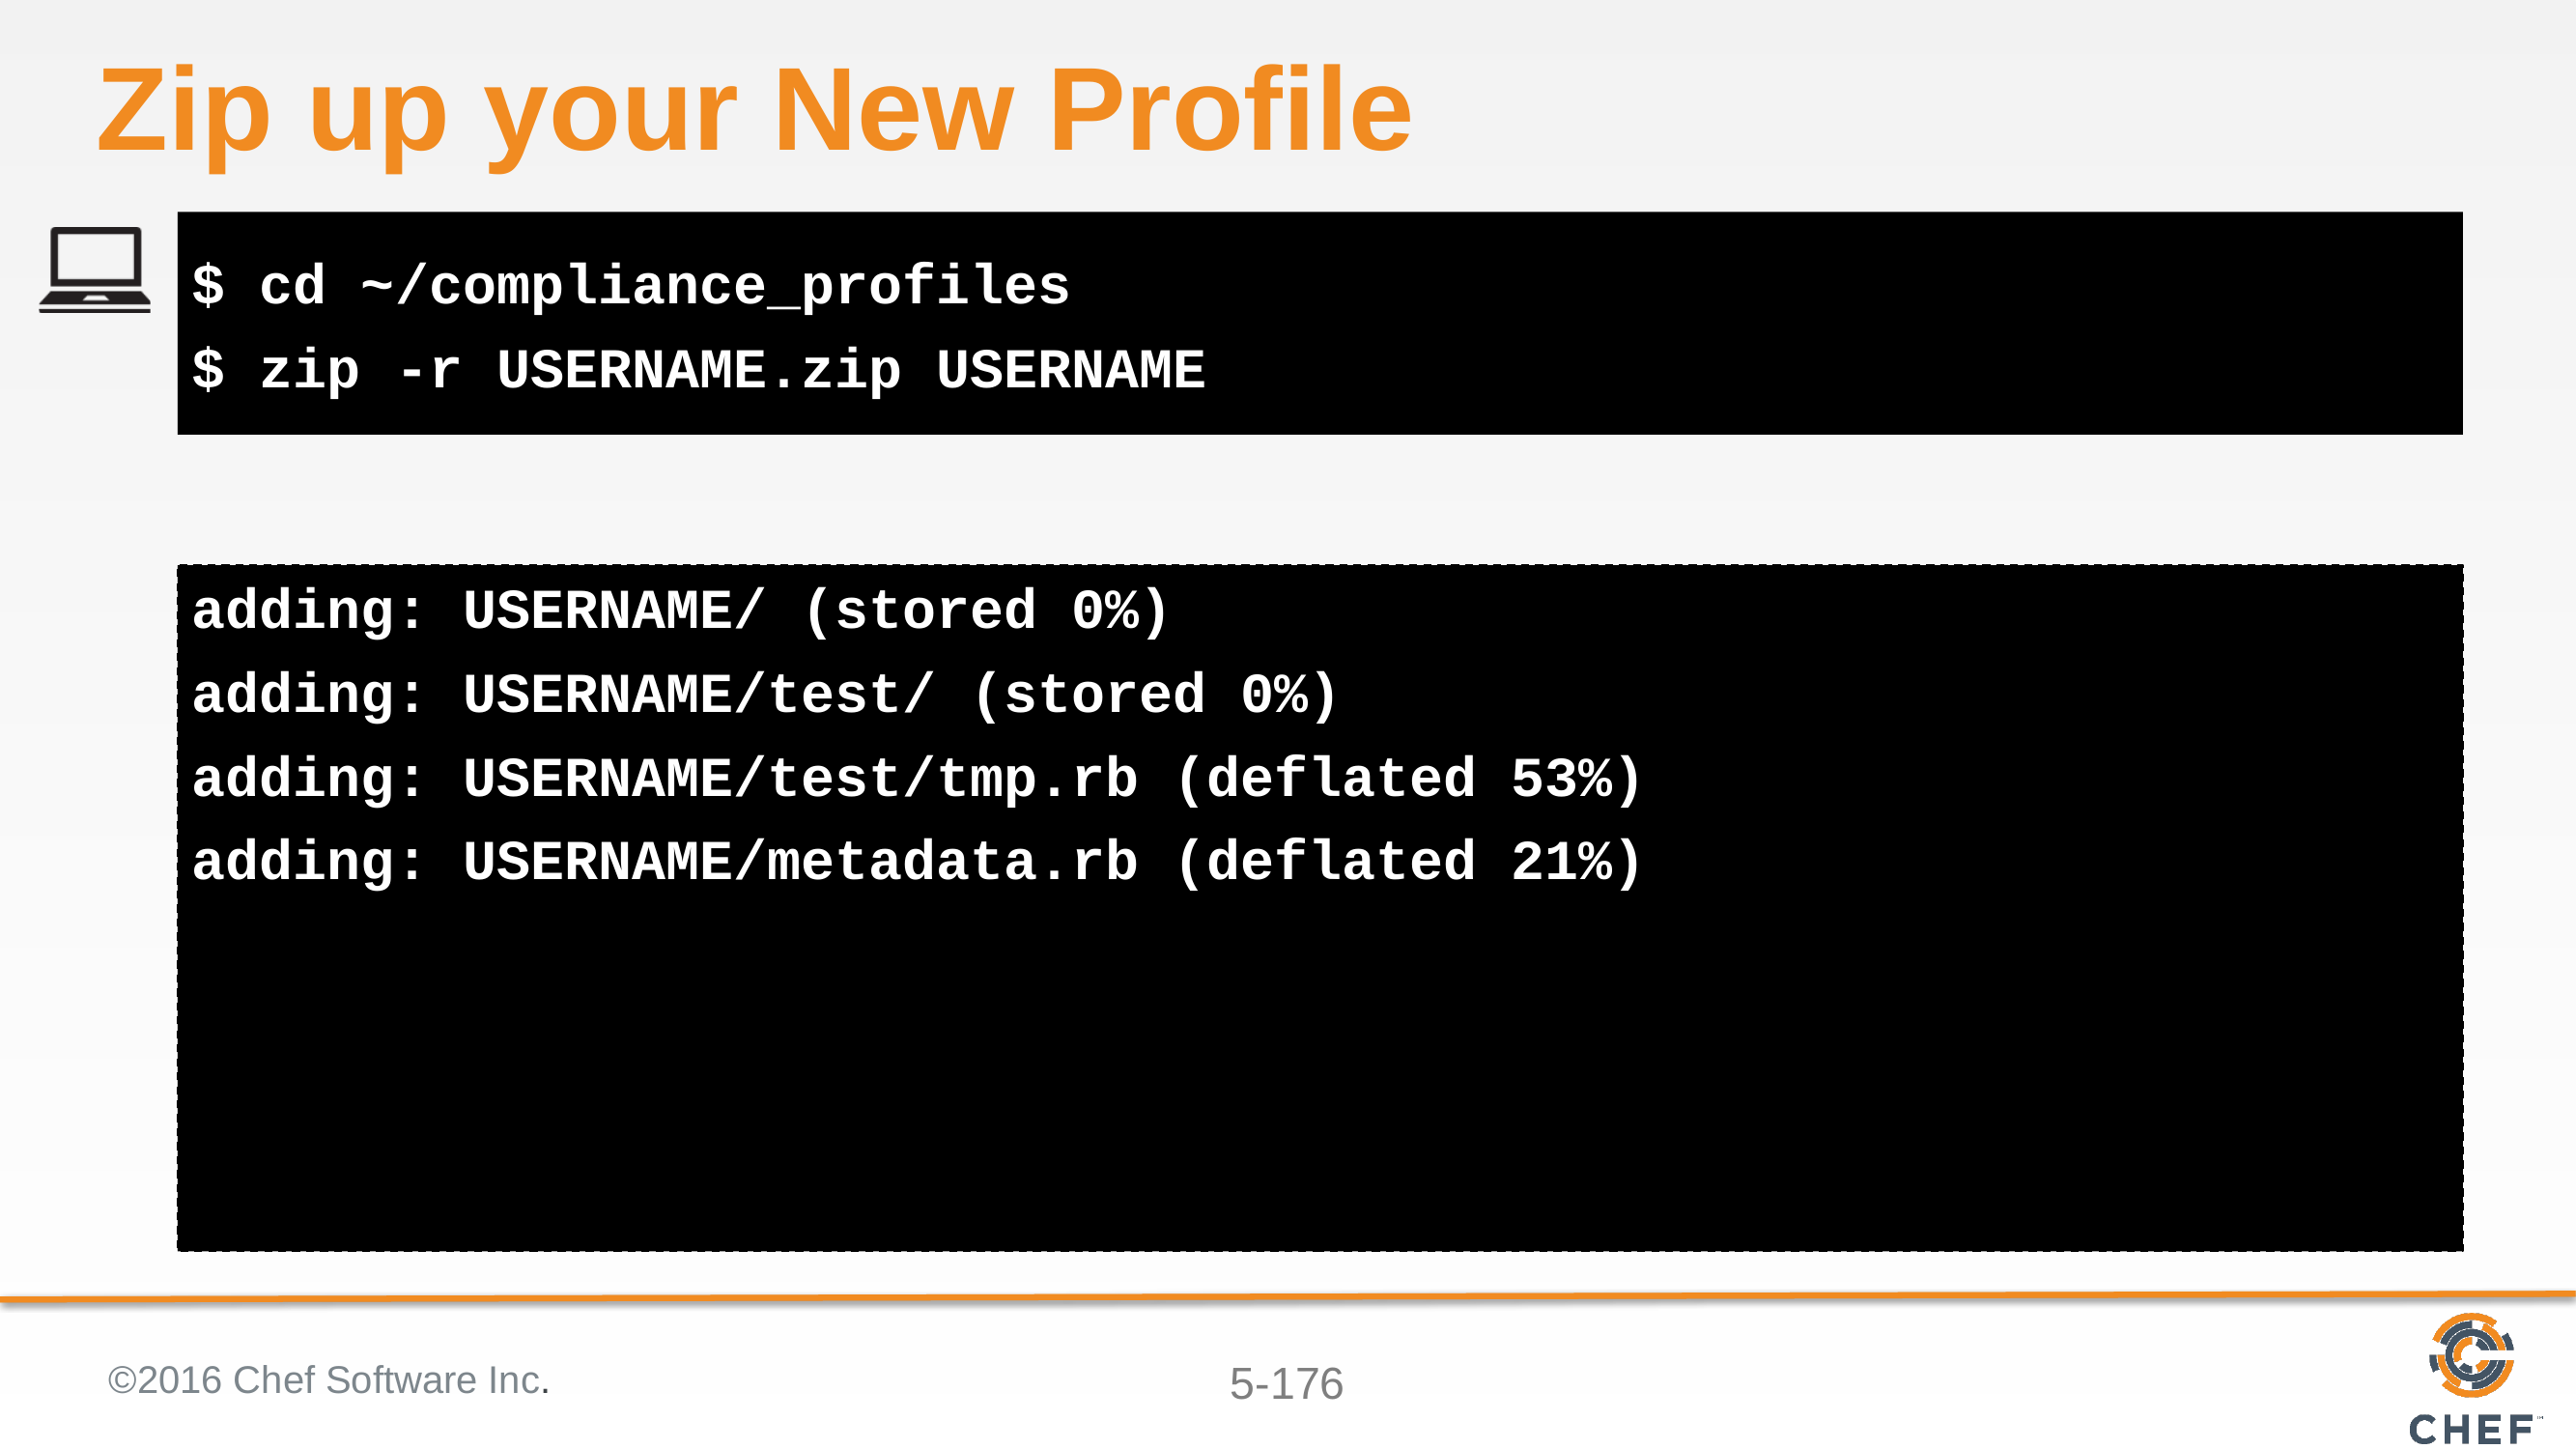

# Zip up your New Profile
$ cd ~/compliance_profiles
$ zip -r USERNAME.zip USERNAME
adding: USERNAME/ (stored 0%)
adding: USERNAME/test/ (stored 0%)
adding: USERNAME/test/tmp.rb (deflated 53%)
adding: USERNAME/metadata.rb (deflated 21%)